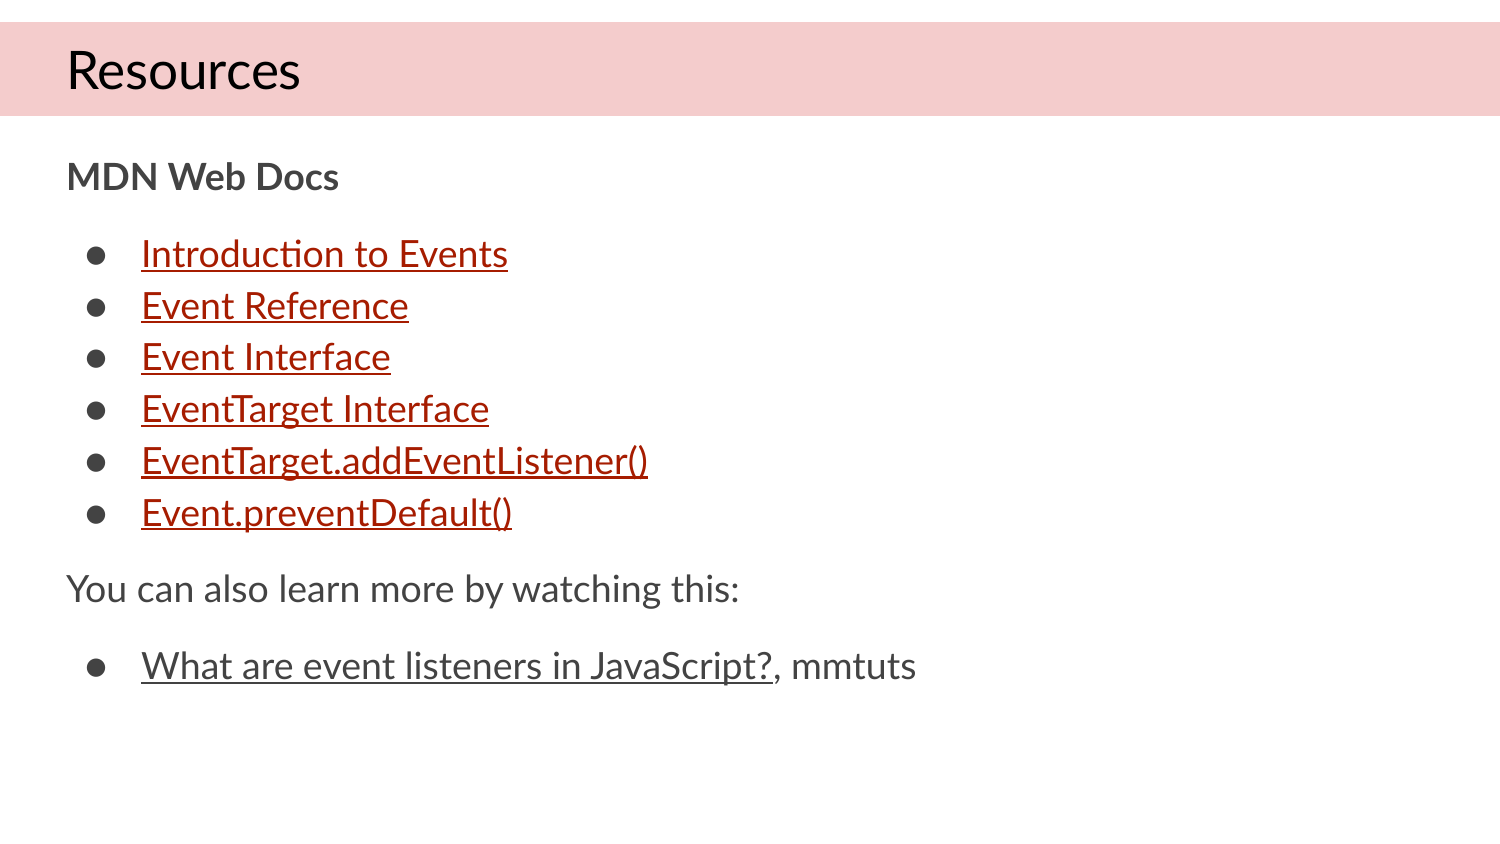

# Resources
MDN Web Docs
Introduction to Events
Event Reference
Event Interface
EventTarget Interface
EventTarget.addEventListener()
Event.preventDefault()
You can also learn more by watching this:
What are event listeners in JavaScript?, mmtuts